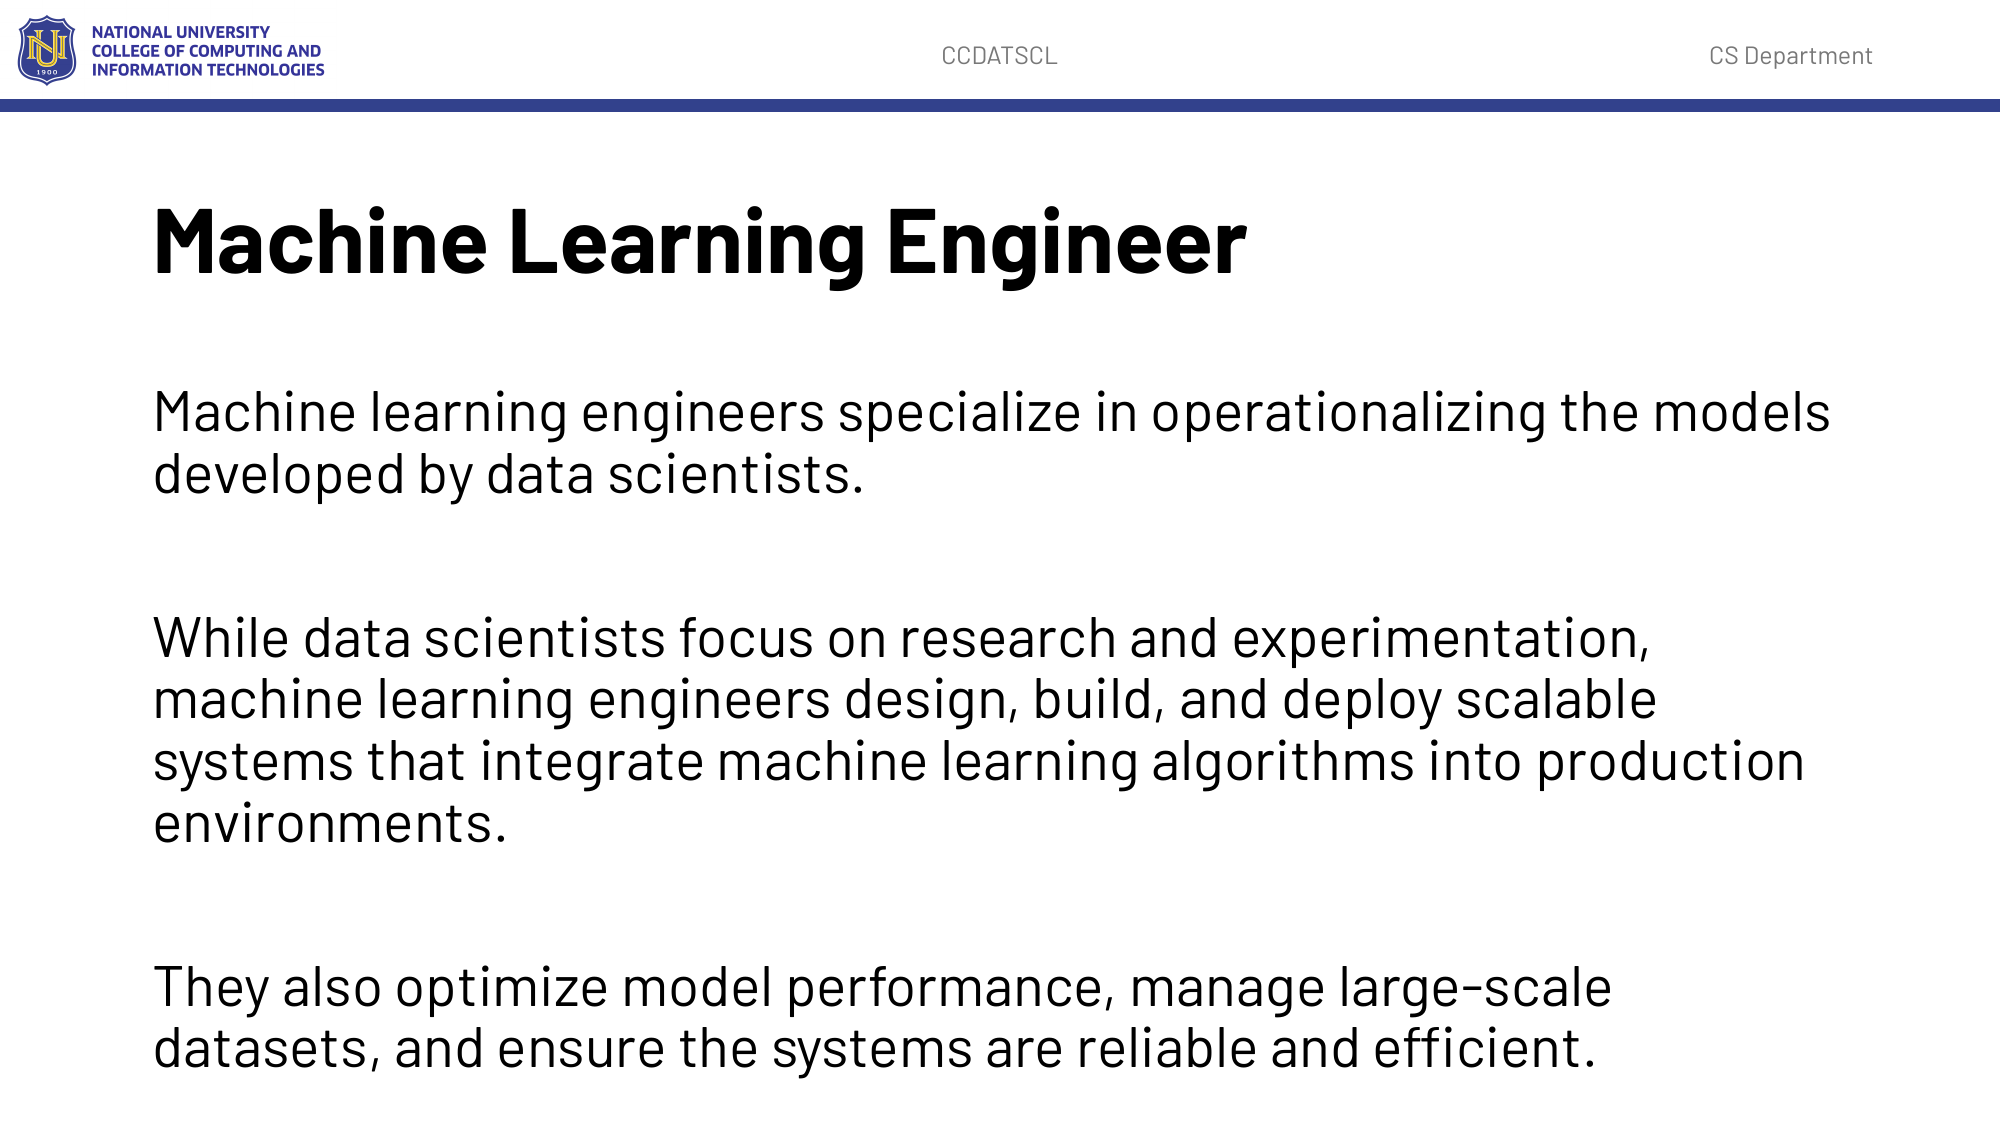

# Machine Learning Engineer
Machine learning engineers specialize in operationalizing the models developed by data scientists.

While data scientists focus on research and experimentation, machine learning engineers design, build, and deploy scalable systems that integrate machine learning algorithms into production environments.

They also optimize model performance, manage large-scale datasets, and ensure the systems are reliable and efficient.